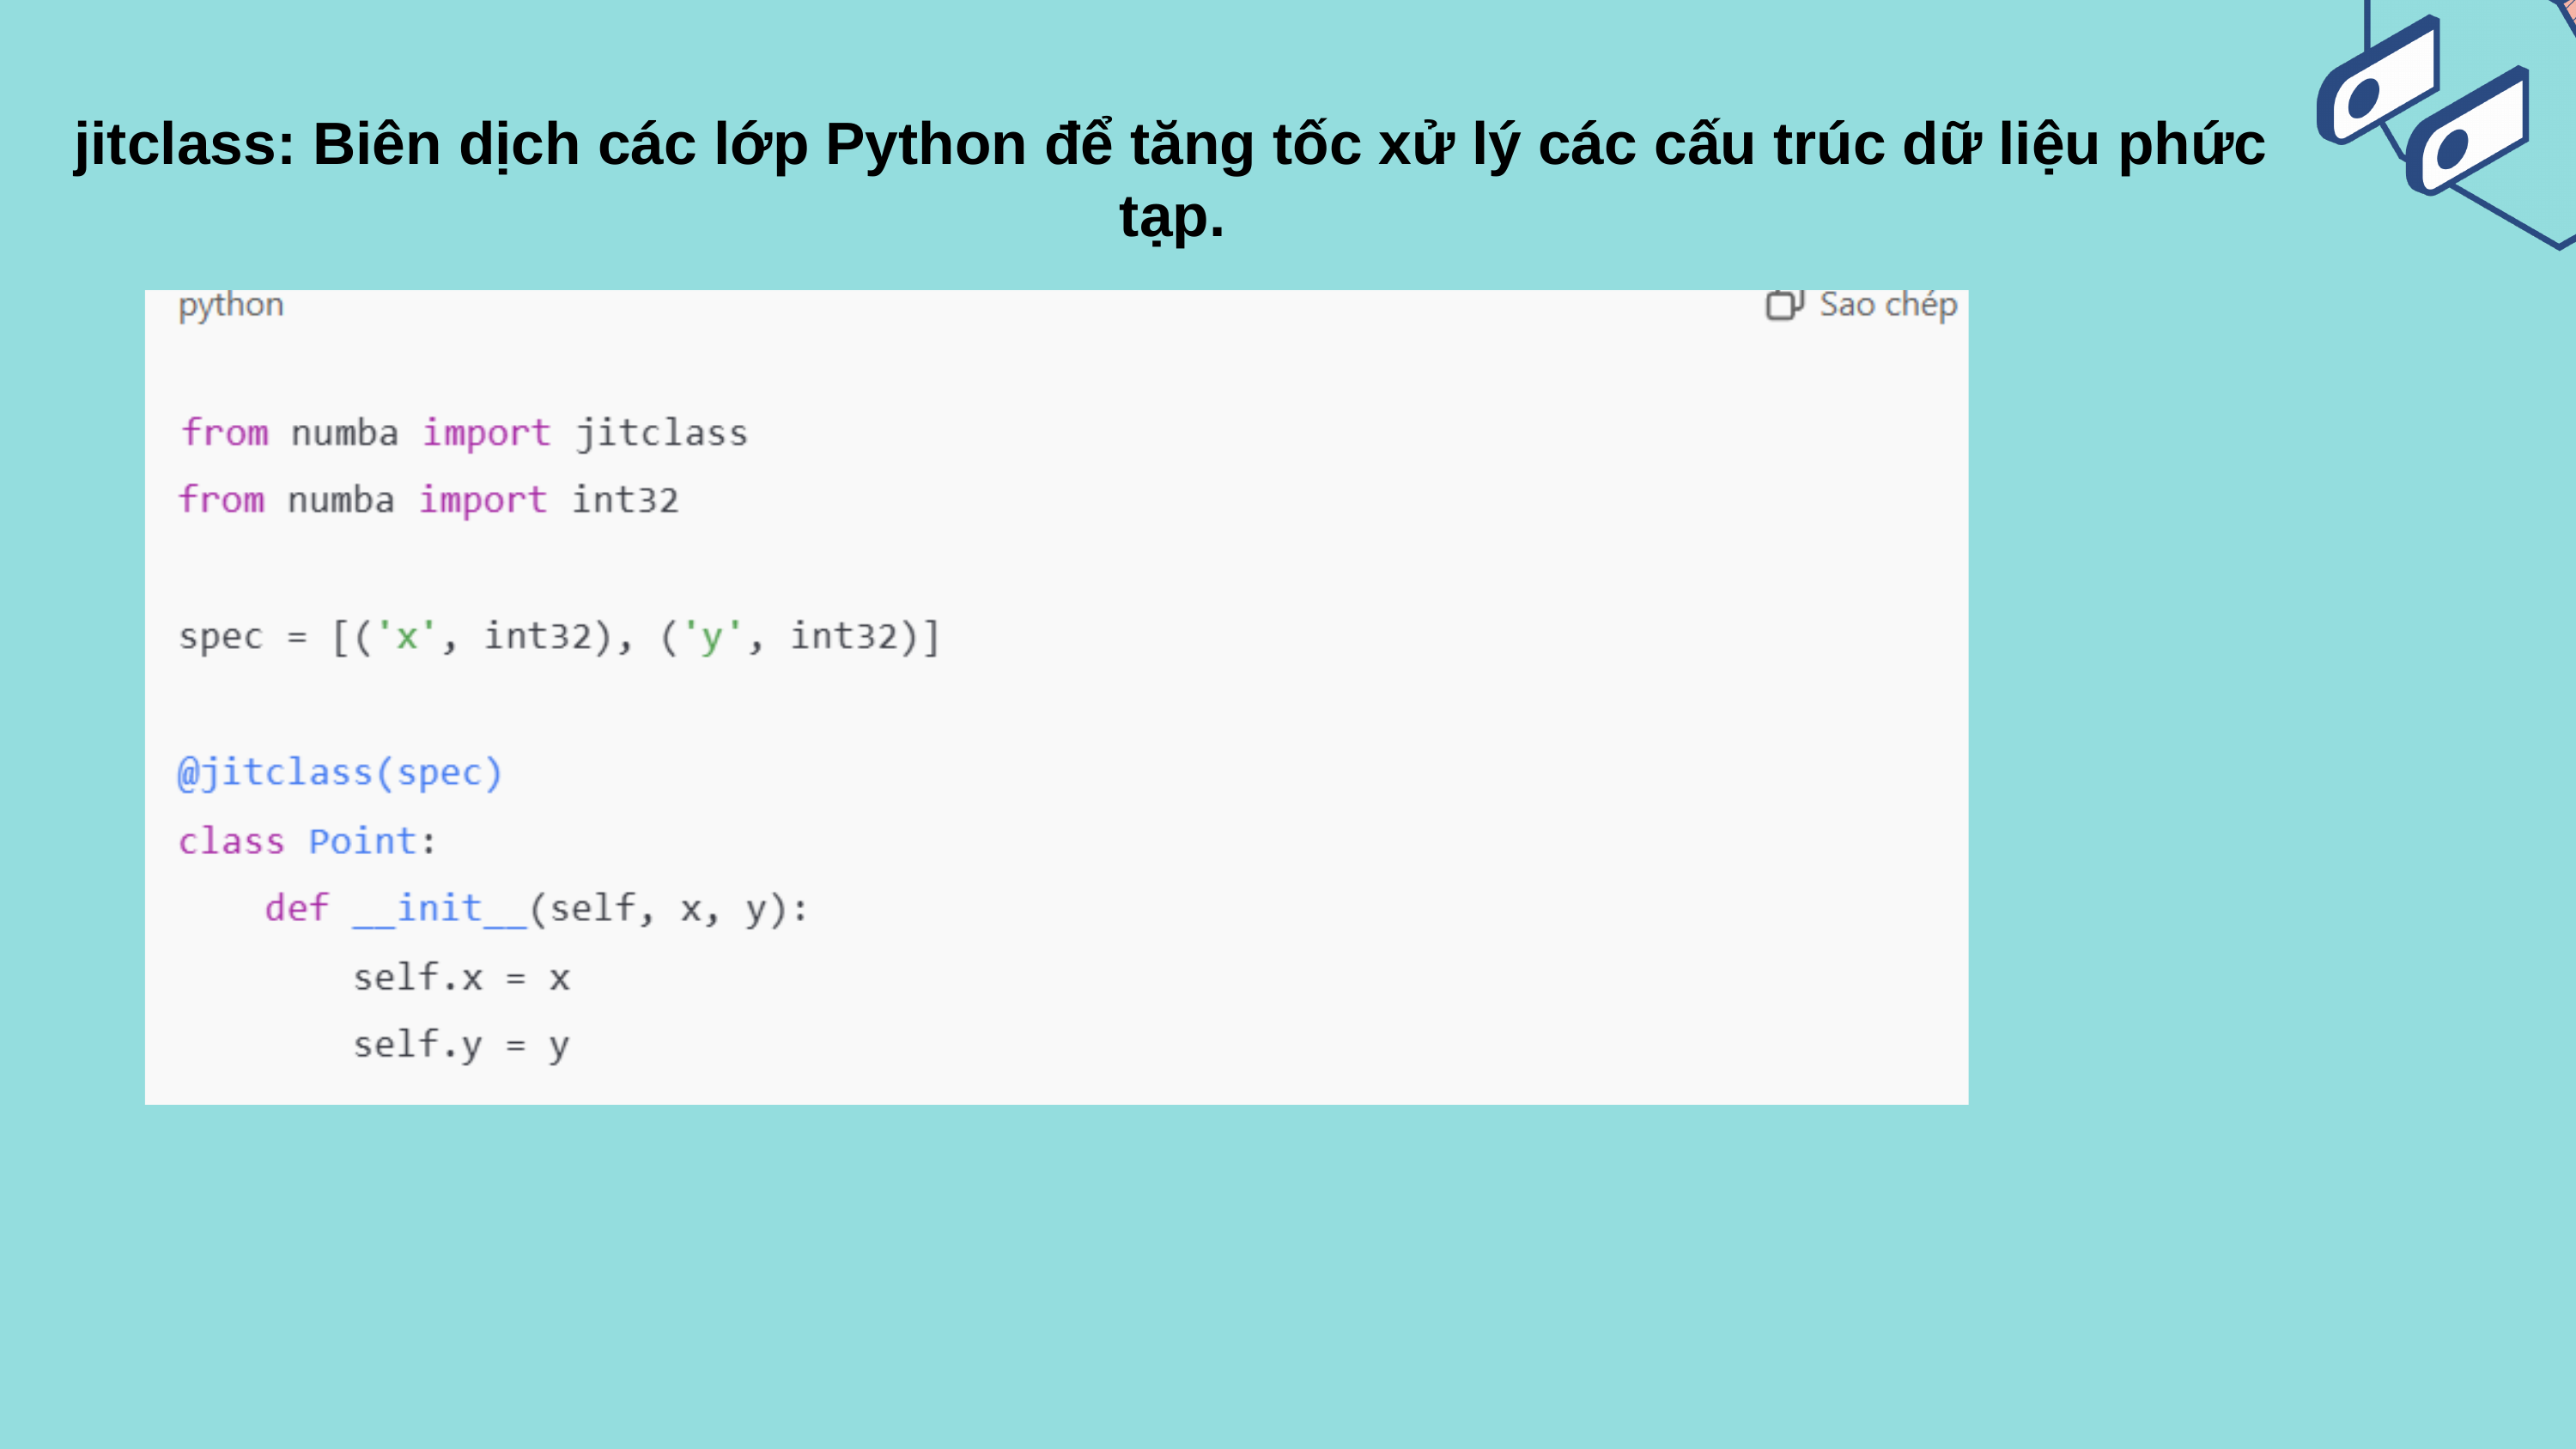

jitclass: Biên dịch các lớp Python để tăng tốc xử lý các cấu trúc dữ liệu phức tạp.